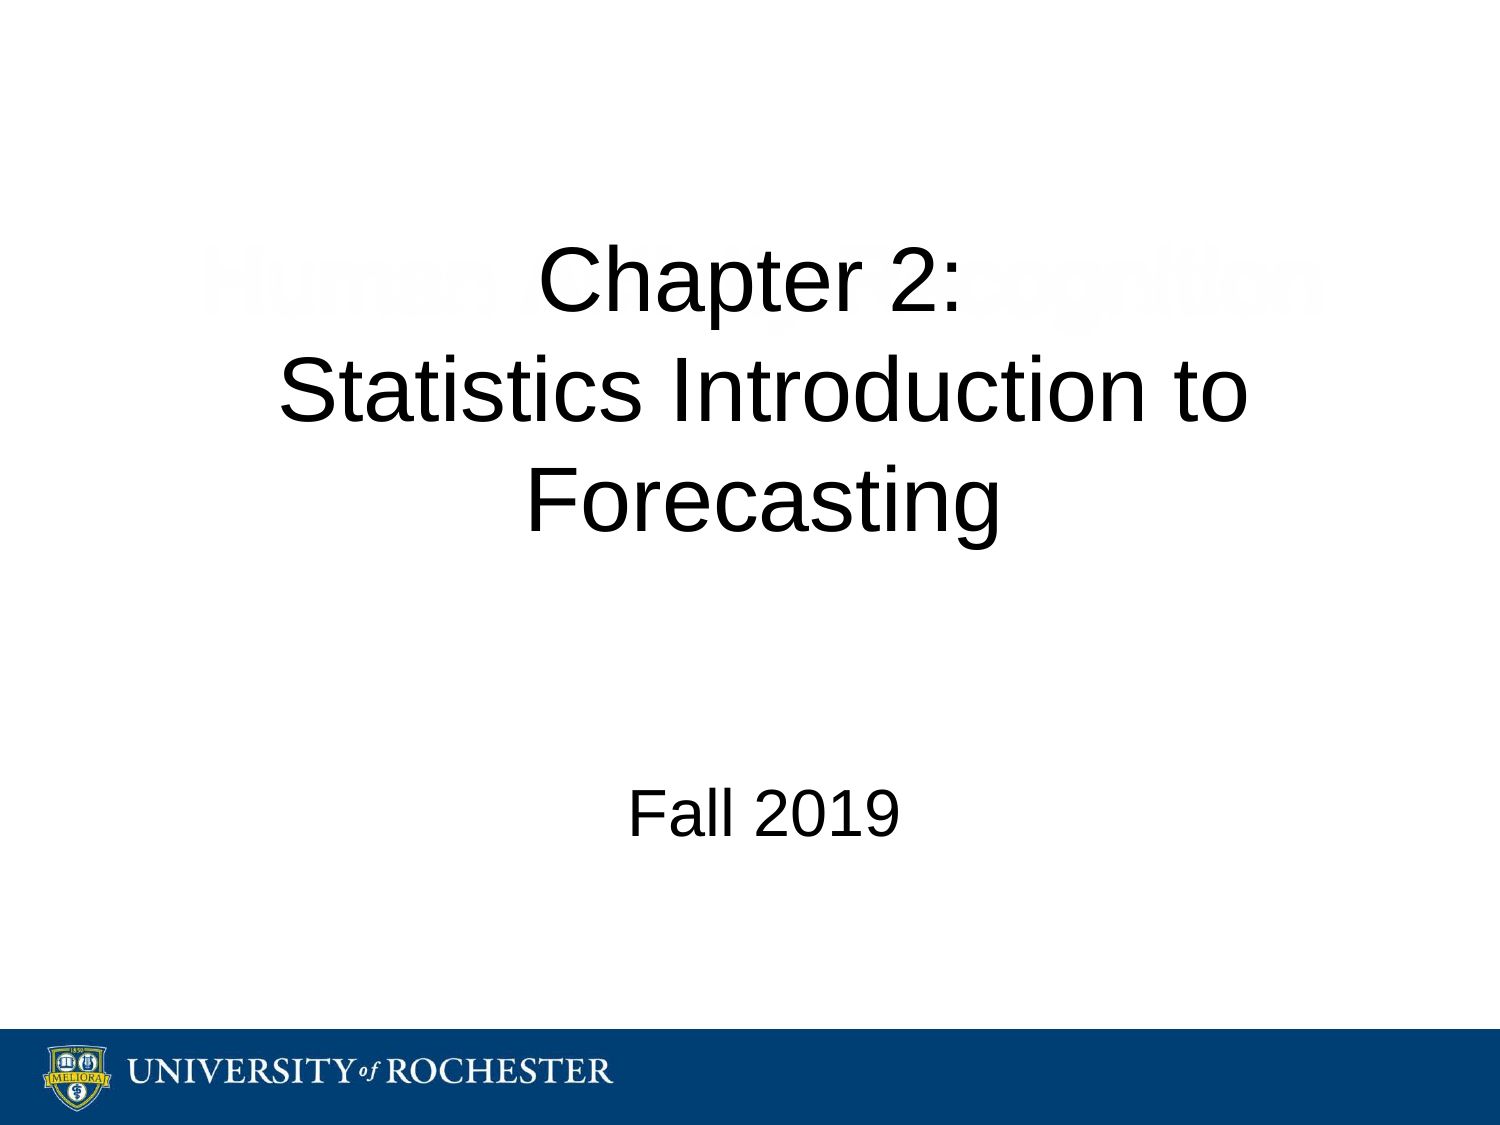

# Chapter 2: Statistics Introduction to Forecasting Fall 2019